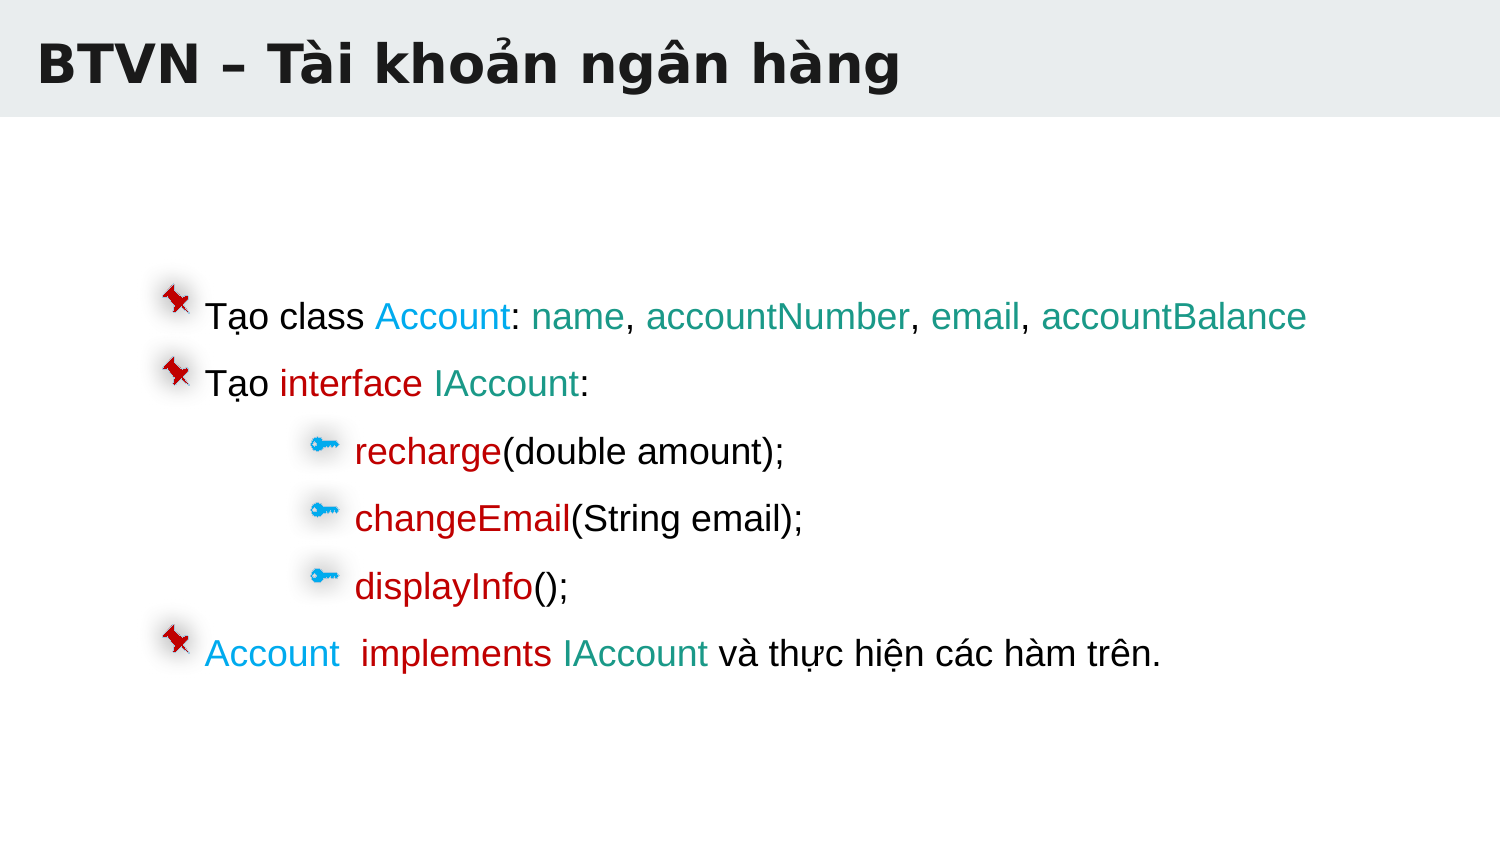

# BTVN – Tài khoản ngân hàng
Tạo class Account: name, accountNumber, email, accountBalance
Tạo interface IAccount:
	recharge(double amount);
	changeEmail(String email);
	displayInfo();
Account  implements IAccount và thực hiện các hàm trên.